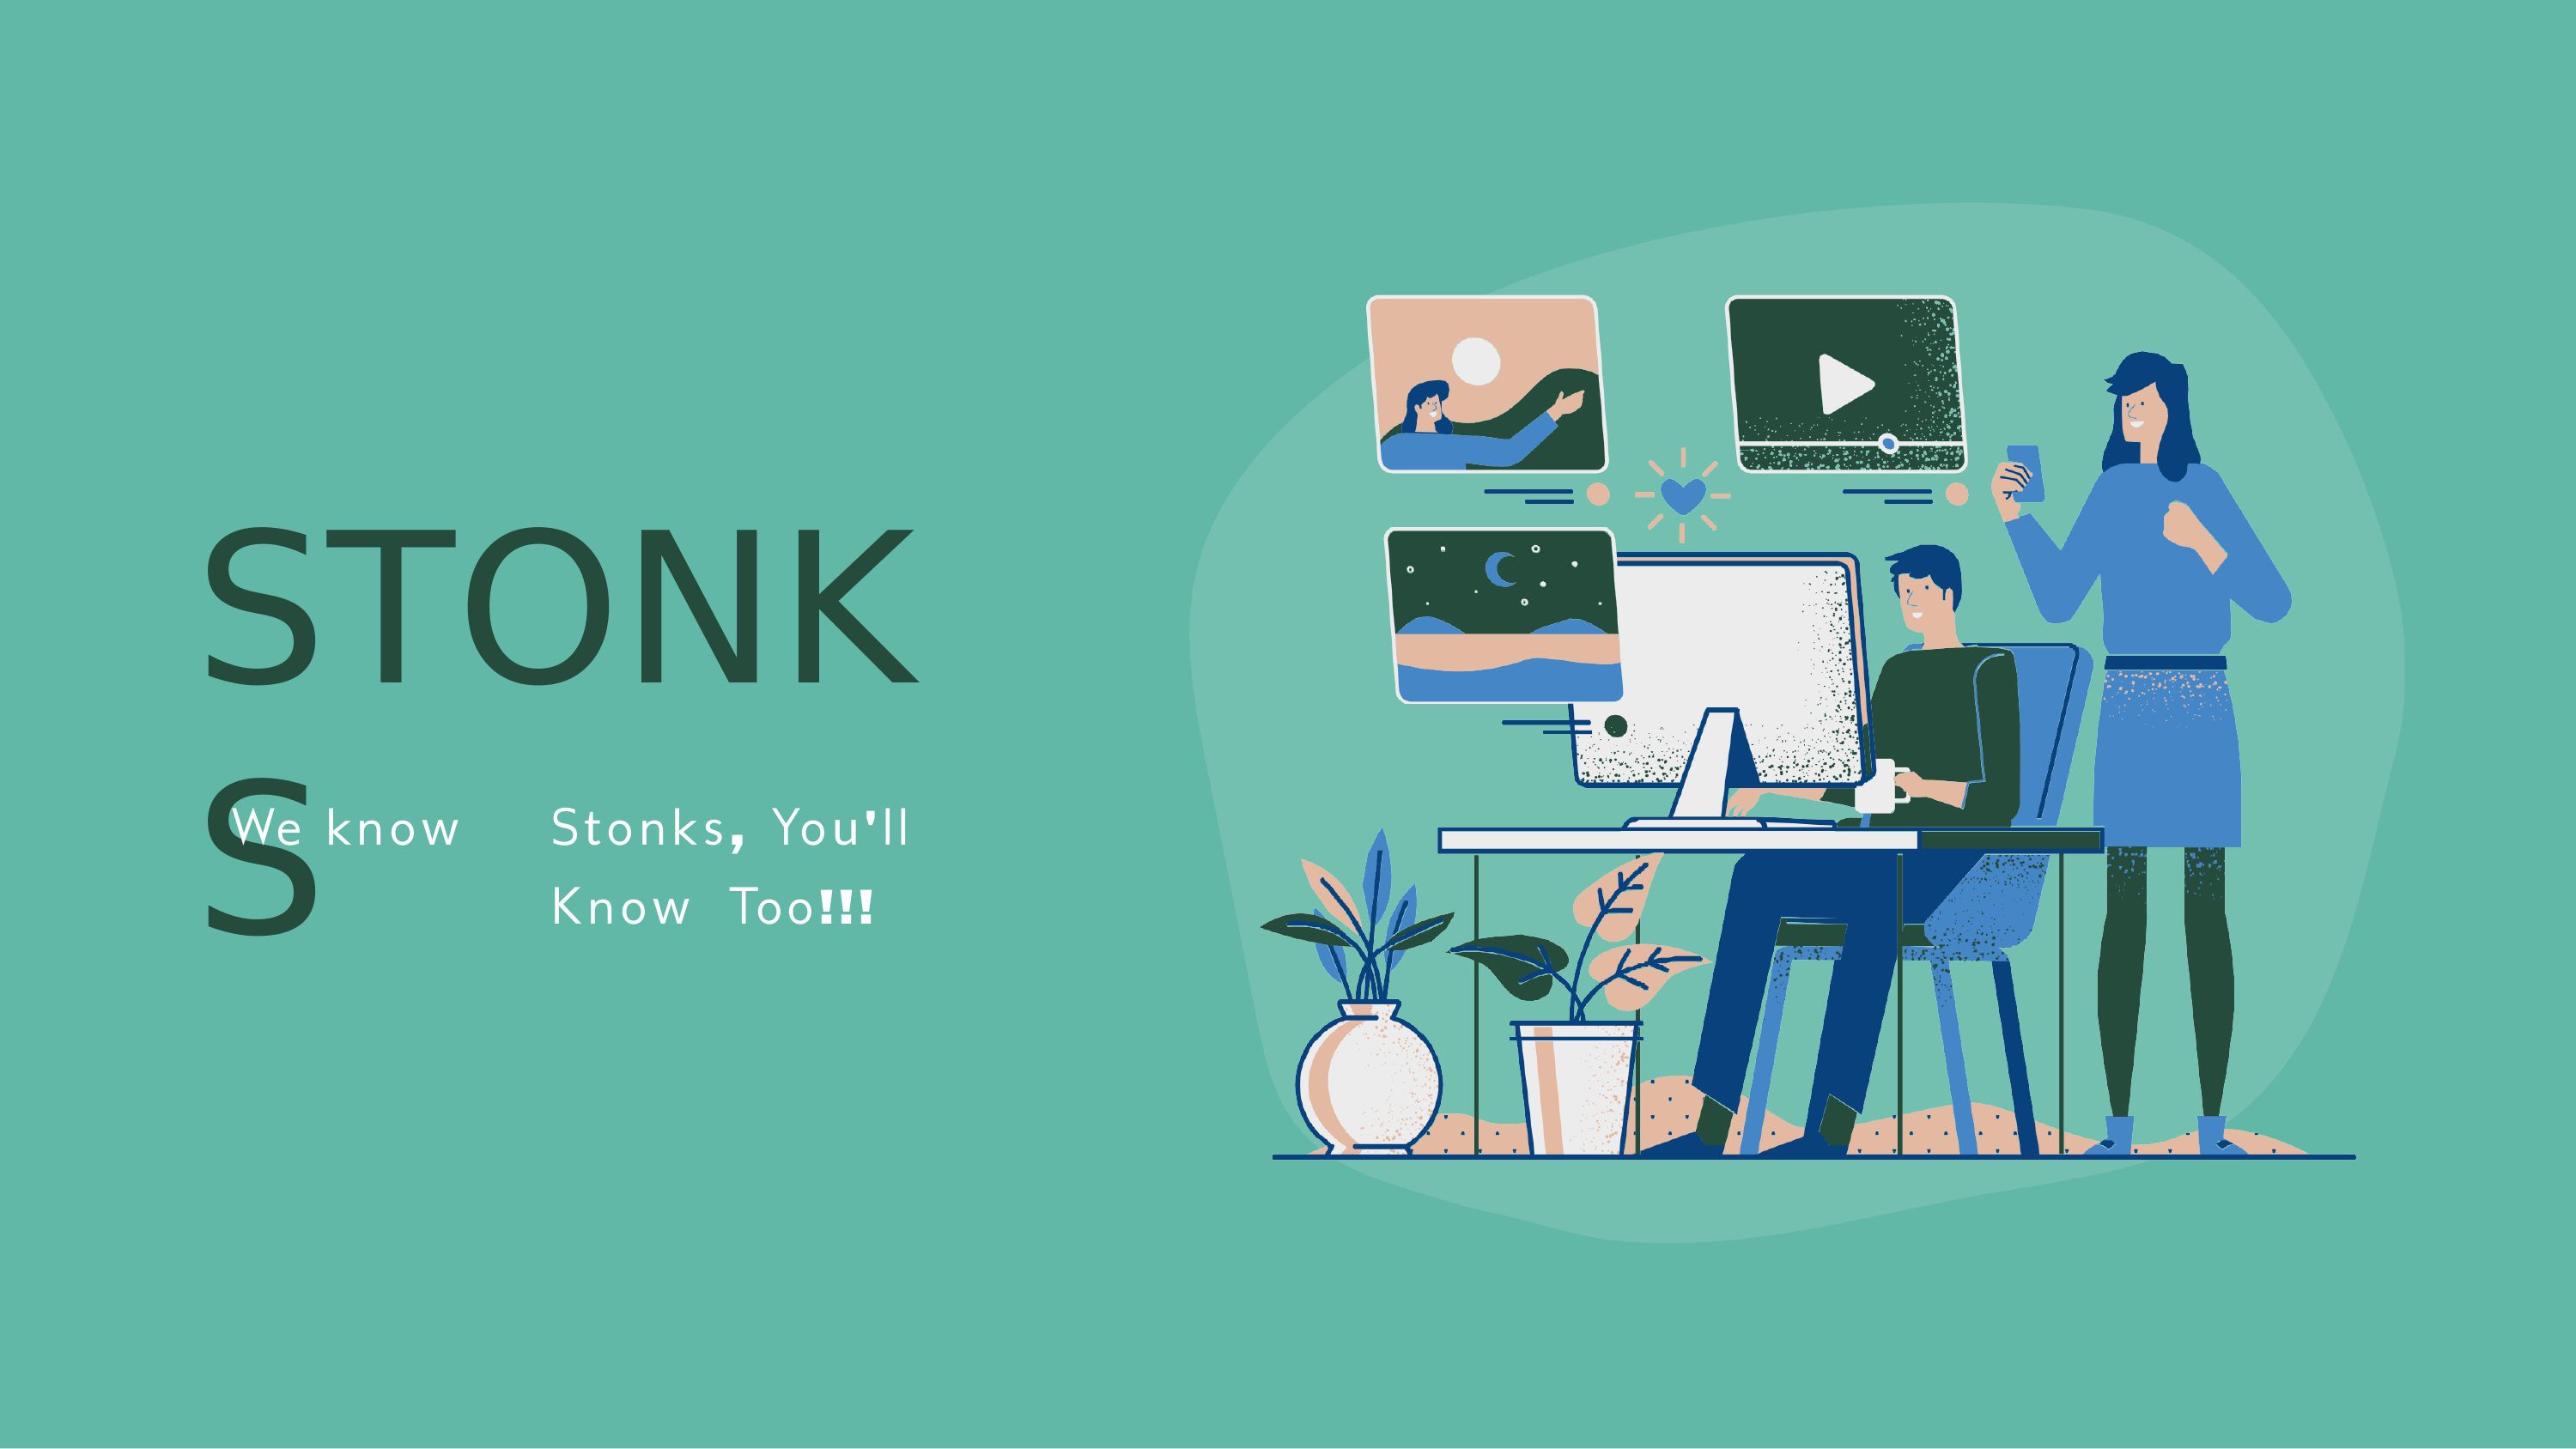

STONKS
We know	Stonks, You'll Know  Too!!!